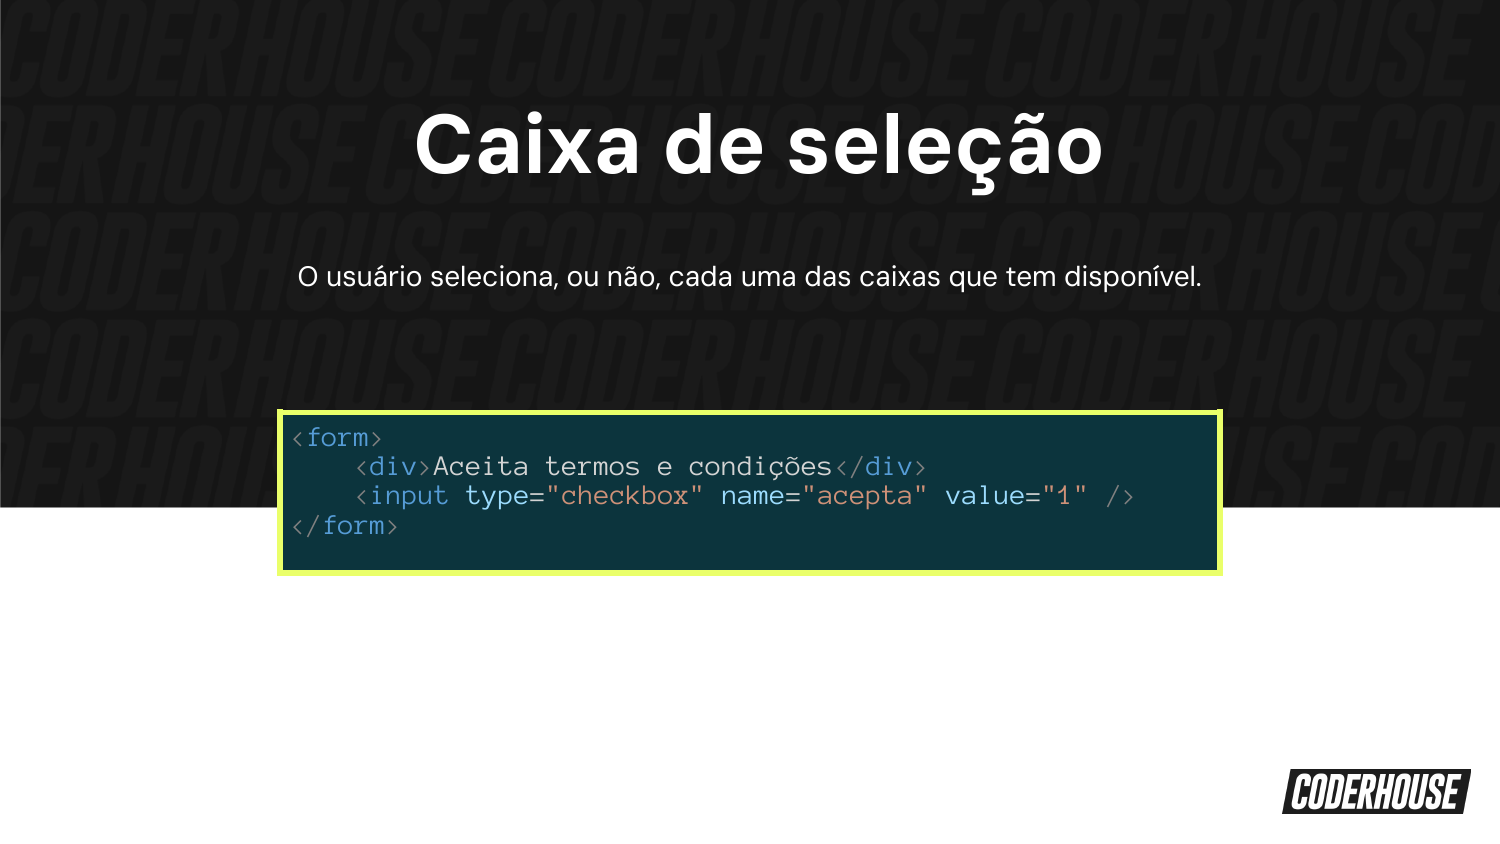

Caixa de seleção

O usuário seleciona, ou não, cada uma das caixas que tem disponível.

| <form>     <div>Aceita termos e condições</div>     <input type="checkbox" name="acepta" value="1" /> </form> |
| --- |